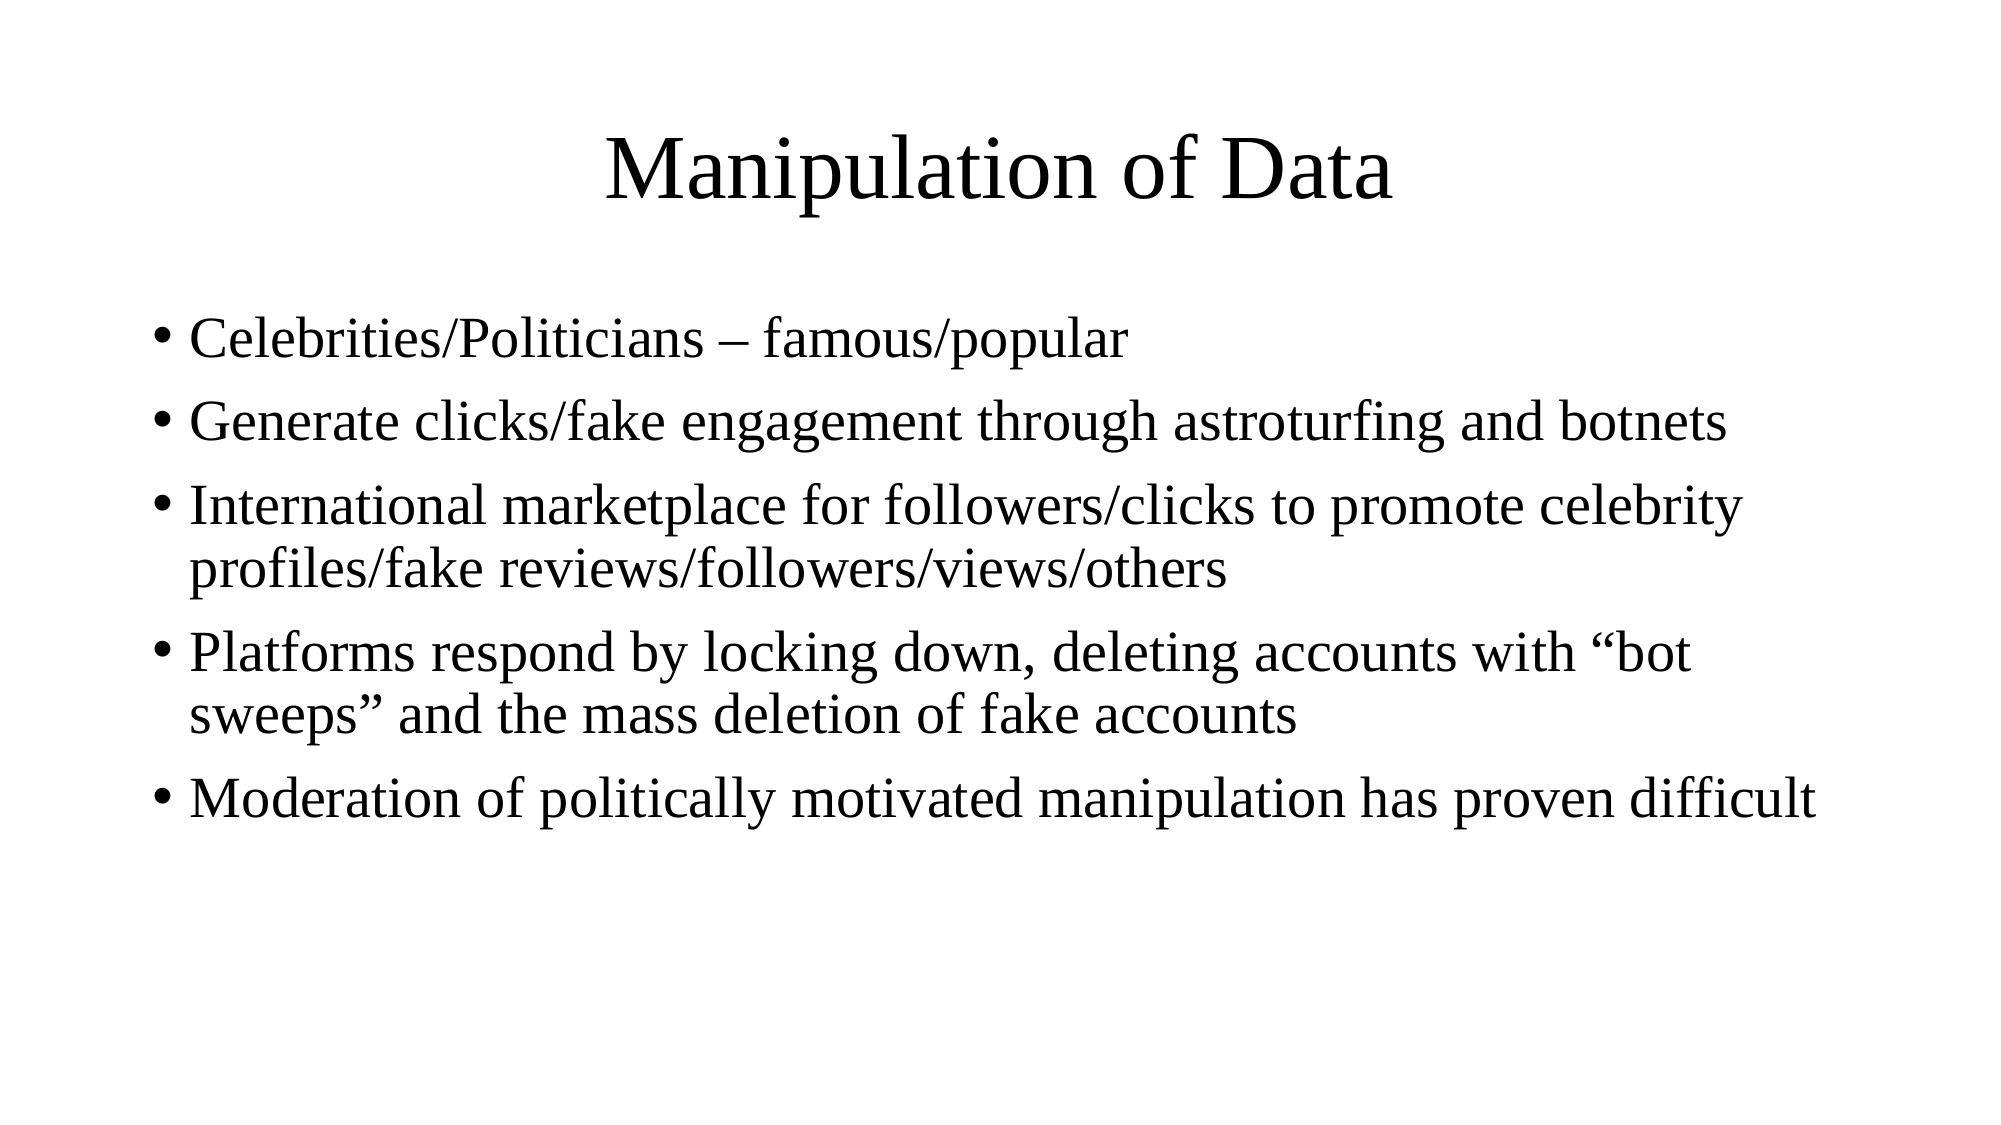

# Manipulation of Data
Celebrities/Politicians – famous/popular
Generate clicks/fake engagement through astroturfing and botnets
International marketplace for followers/clicks to promote celebrity profiles/fake reviews/followers/views/others
Platforms respond by locking down, deleting accounts with “bot sweeps” and the mass deletion of fake accounts
Moderation of politically motivated manipulation has proven difficult